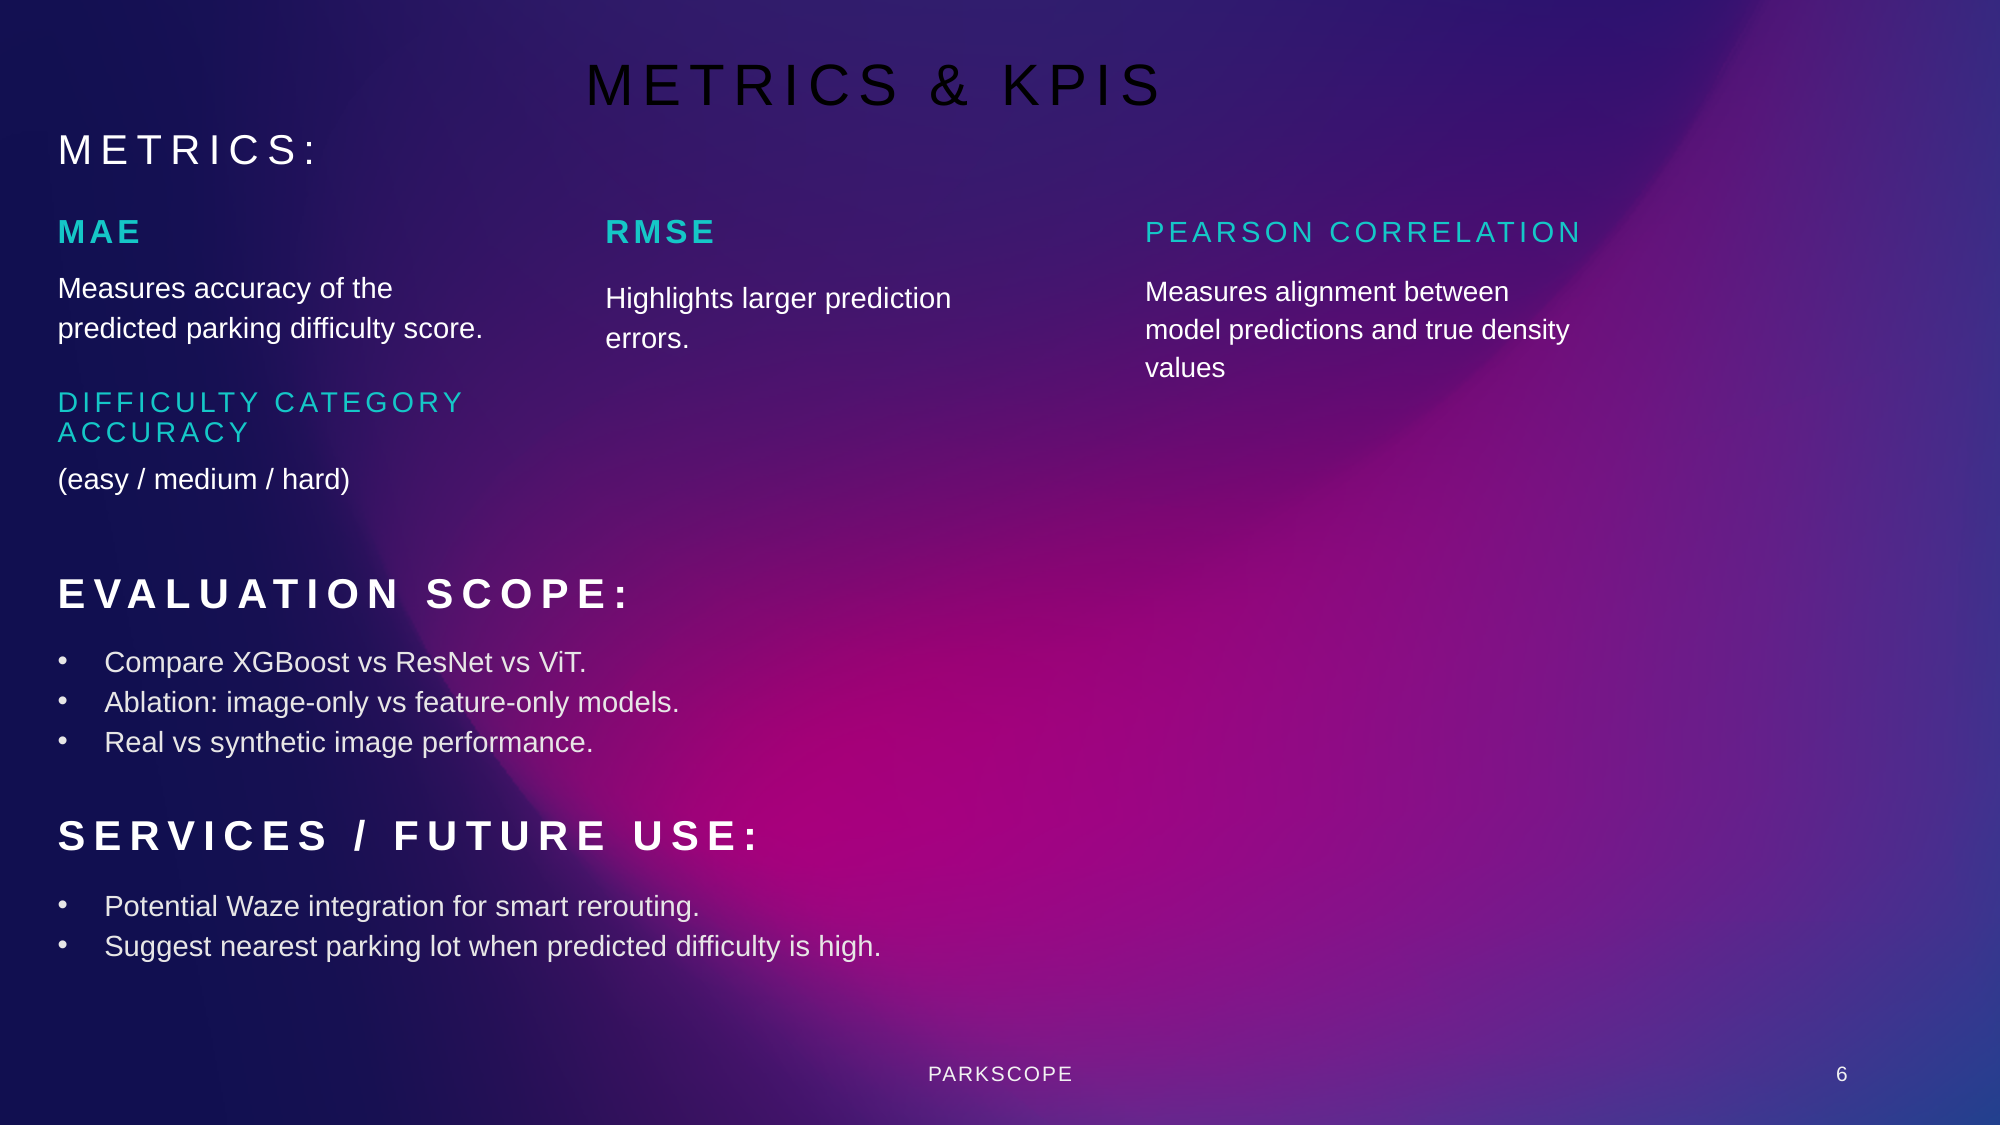

# Metrics & KPIs
Metrics:
MAE
RMSE
Pearson Correlation
Measures accuracy of the predicted parking difficulty score.

Measures alignment between model predictions and true density values
Highlights larger prediction errors.

Difficulty Category Accuracy
(easy / medium / hard)
Evaluation Scope:
Compare XGBoost vs ResNet vs ViT.
Ablation: image-only vs feature-only models.
Real vs synthetic image performance.
Services / Future Use:
Potential Waze integration for smart rerouting.
Suggest nearest parking lot when predicted difficulty is high.
ParkScope
6